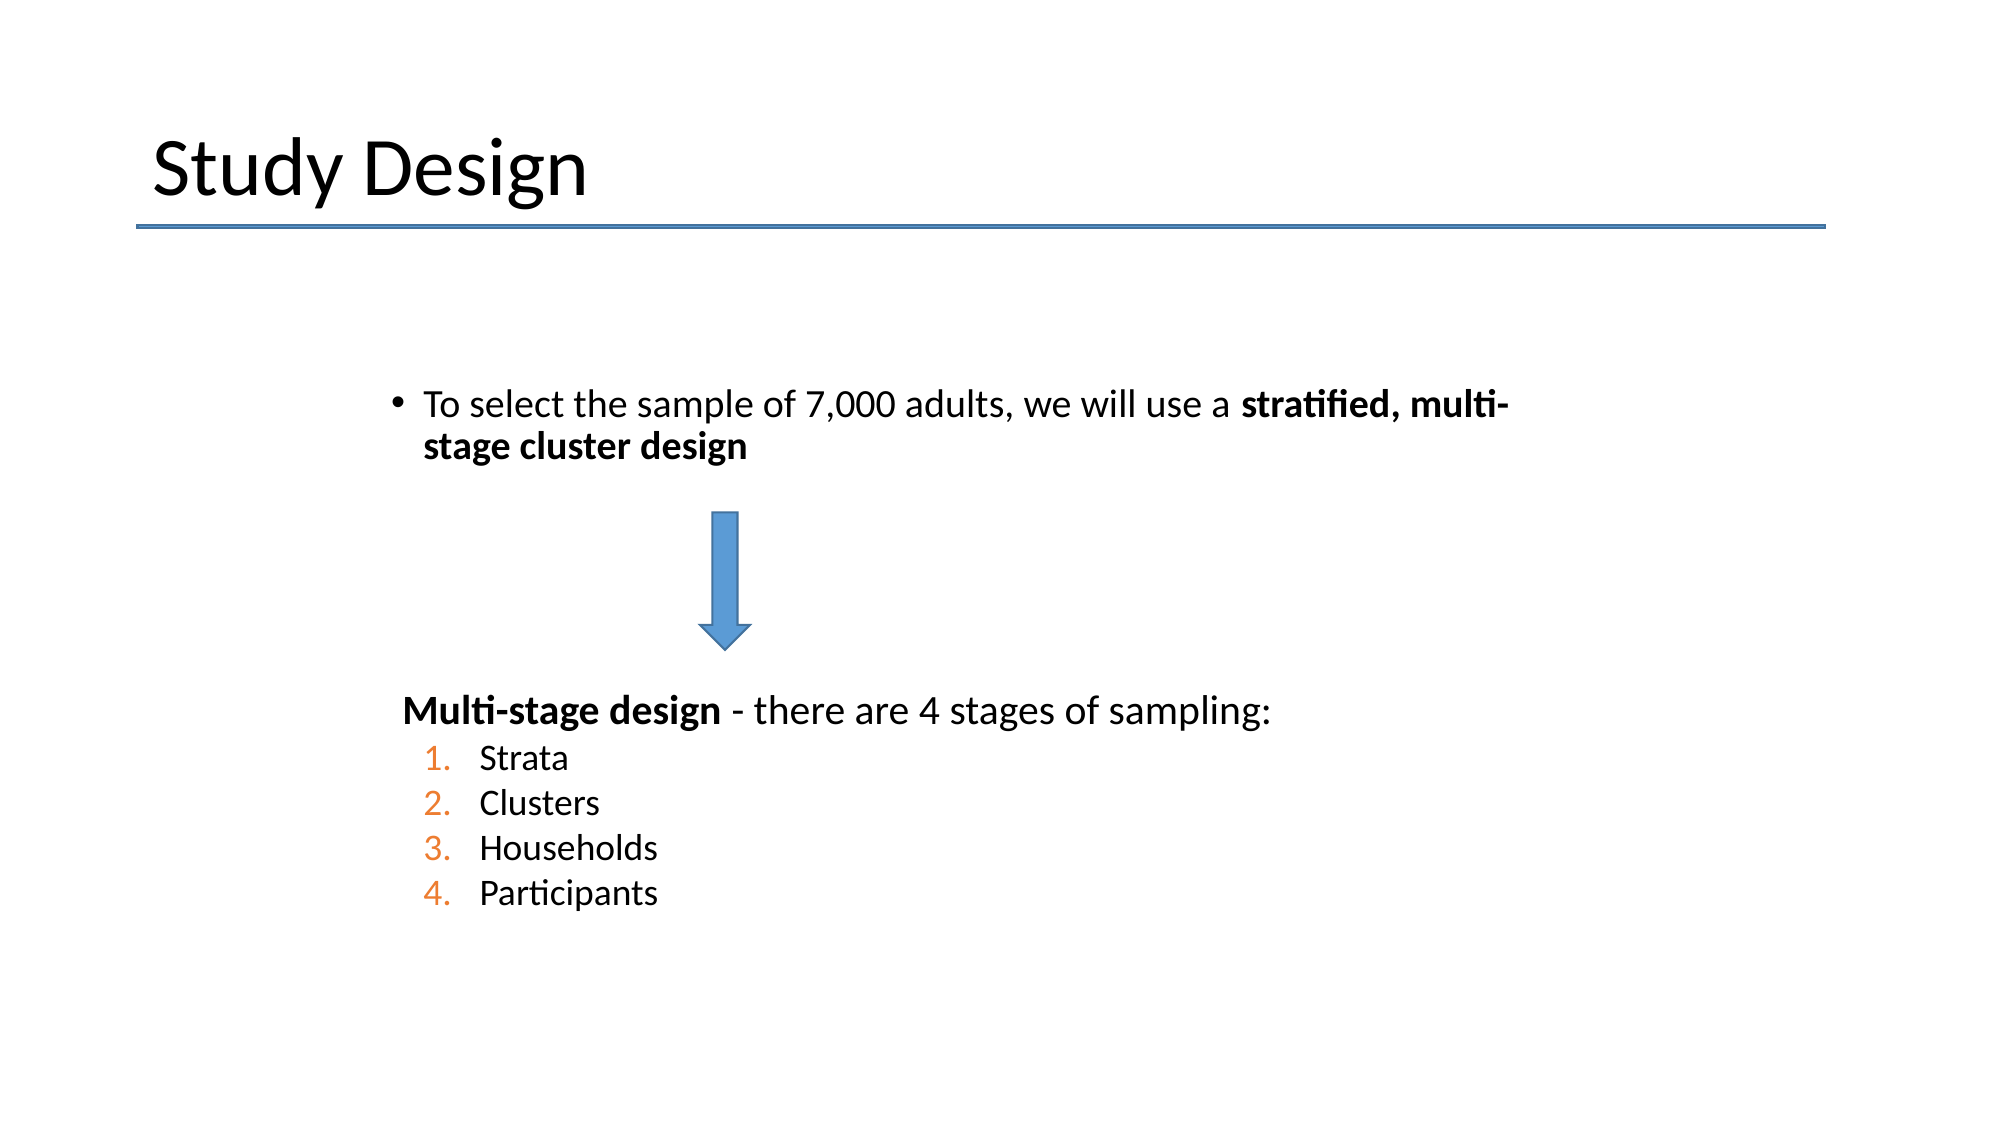

# Study Design

To select the sample of 7,000 adults, we will use a stratified, multi-stage cluster design

Multi-stage design - there are 4 stages of sampling:
Strata
Clusters
Households
Participants